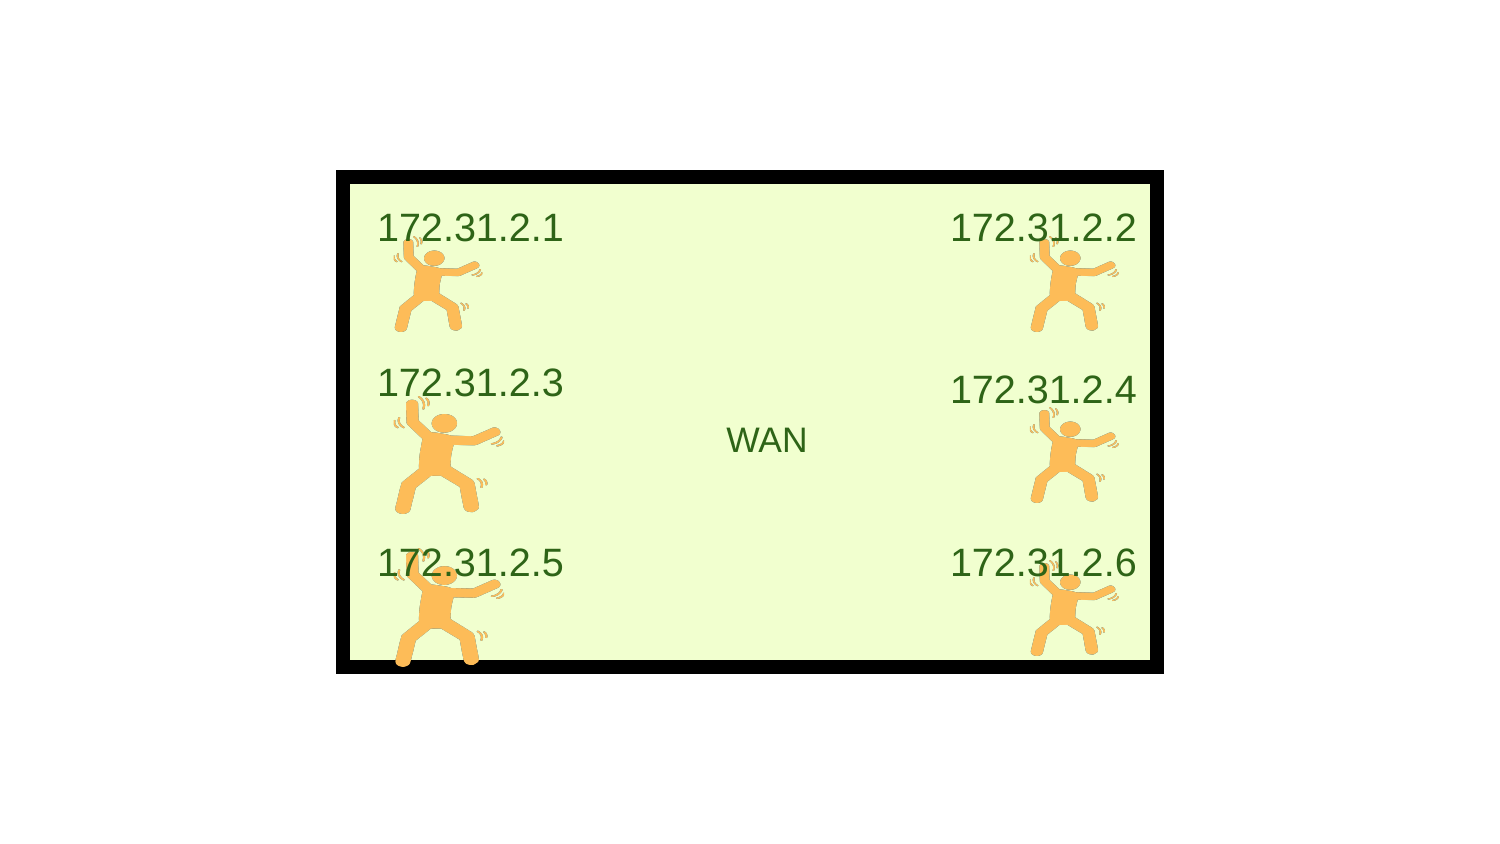

172.31.2.1
172.31.2.2

172.31.2.3
172.31.2.4
WAN

172.31.2.5
172.31.2.6